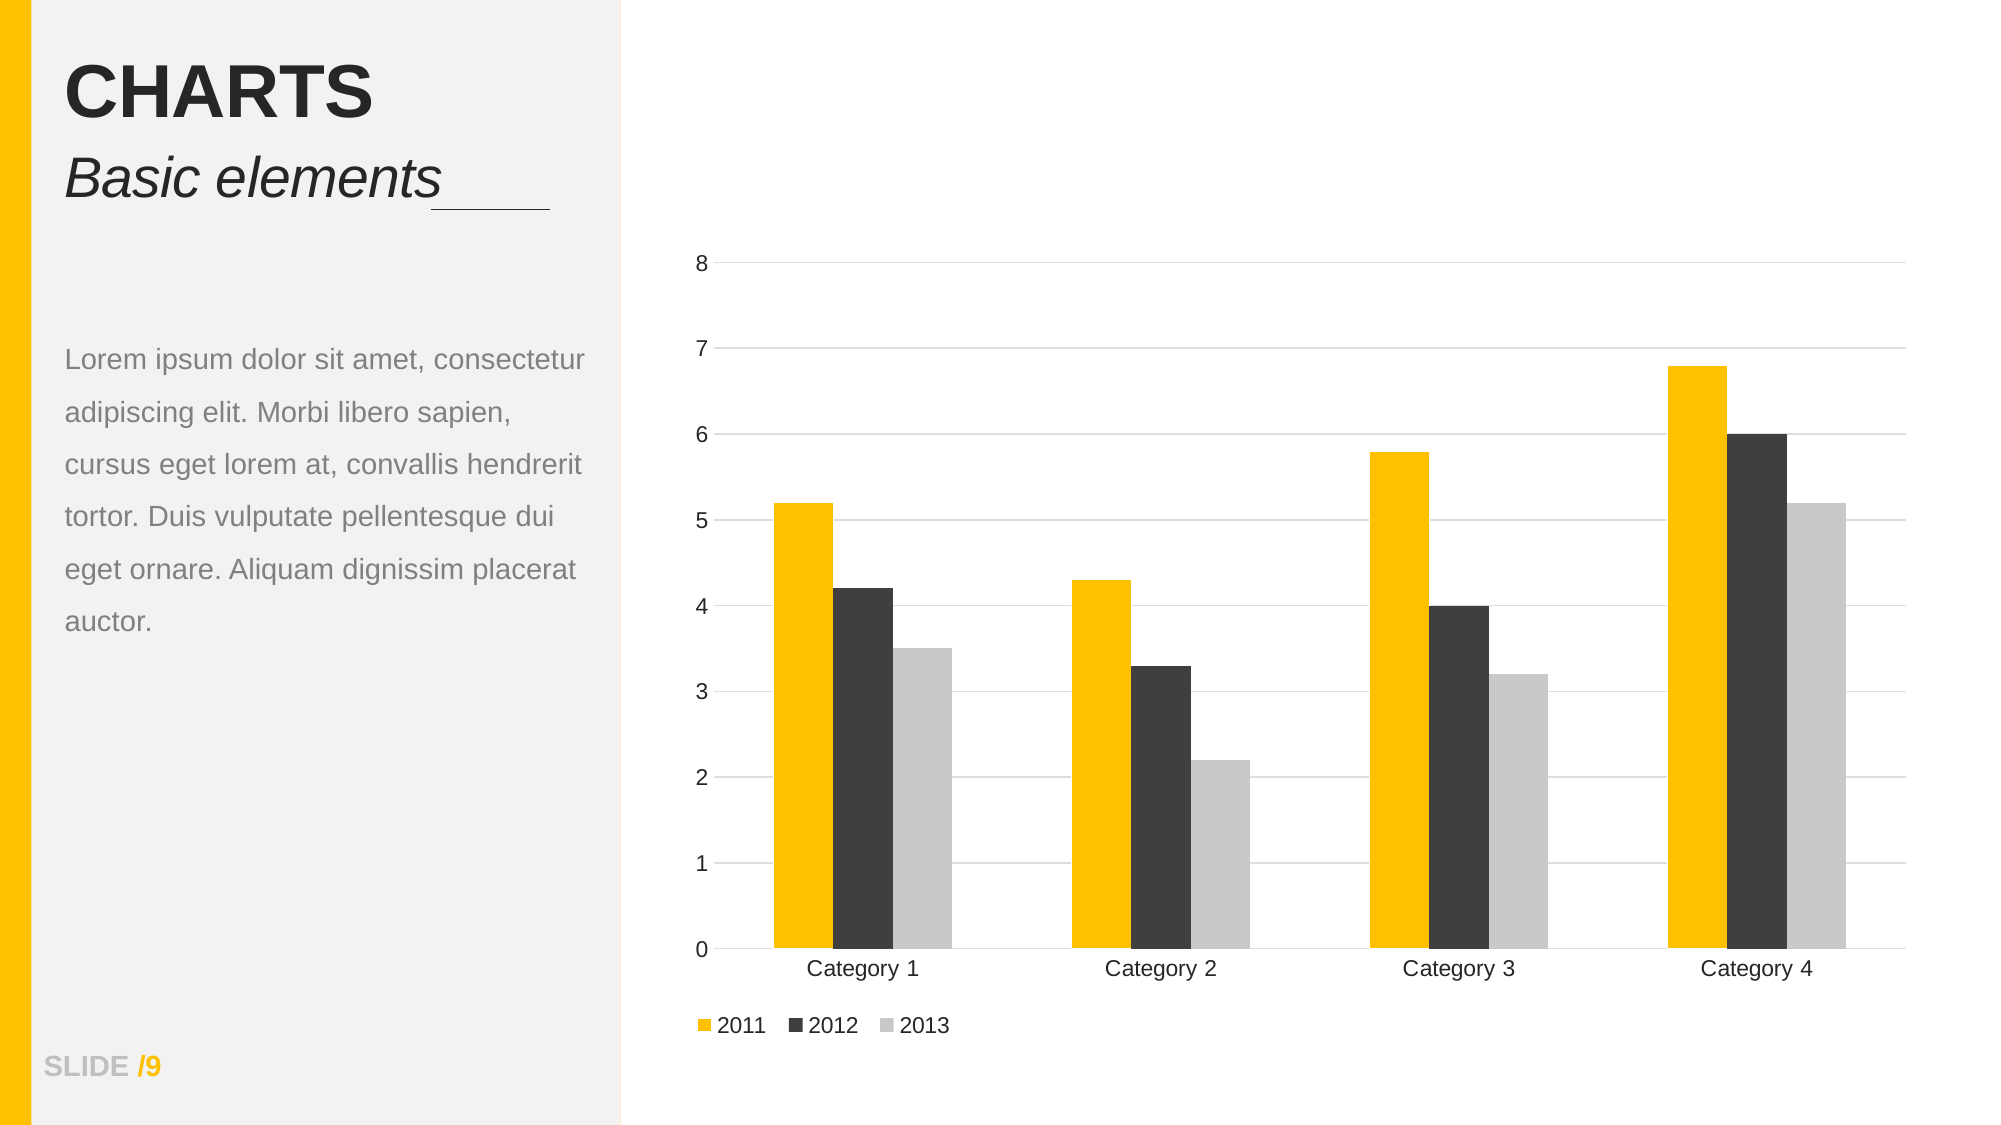

Charts
Basic elements

### Chart

| Category | 2011 | 2012 | 2013 |
|---|---|---|---|
| Category 1 | 5.2 | 4.2 | 3.5 |
| Category 2 | 4.3 | 3.3 | 2.2 |
| Category 3 | 5.8 | 4.0 | 3.2 |
| Category 4 | 6.8 | 6.0 | 5.2 |
Lorem ipsum dolor sit amet, consectetur adipiscing elit. Morbi libero sapien, cursus eget lorem at, convallis hendrerit tortor. Duis vulputate pellentesque dui eget ornare. Aliquam dignissim placerat auctor.
9